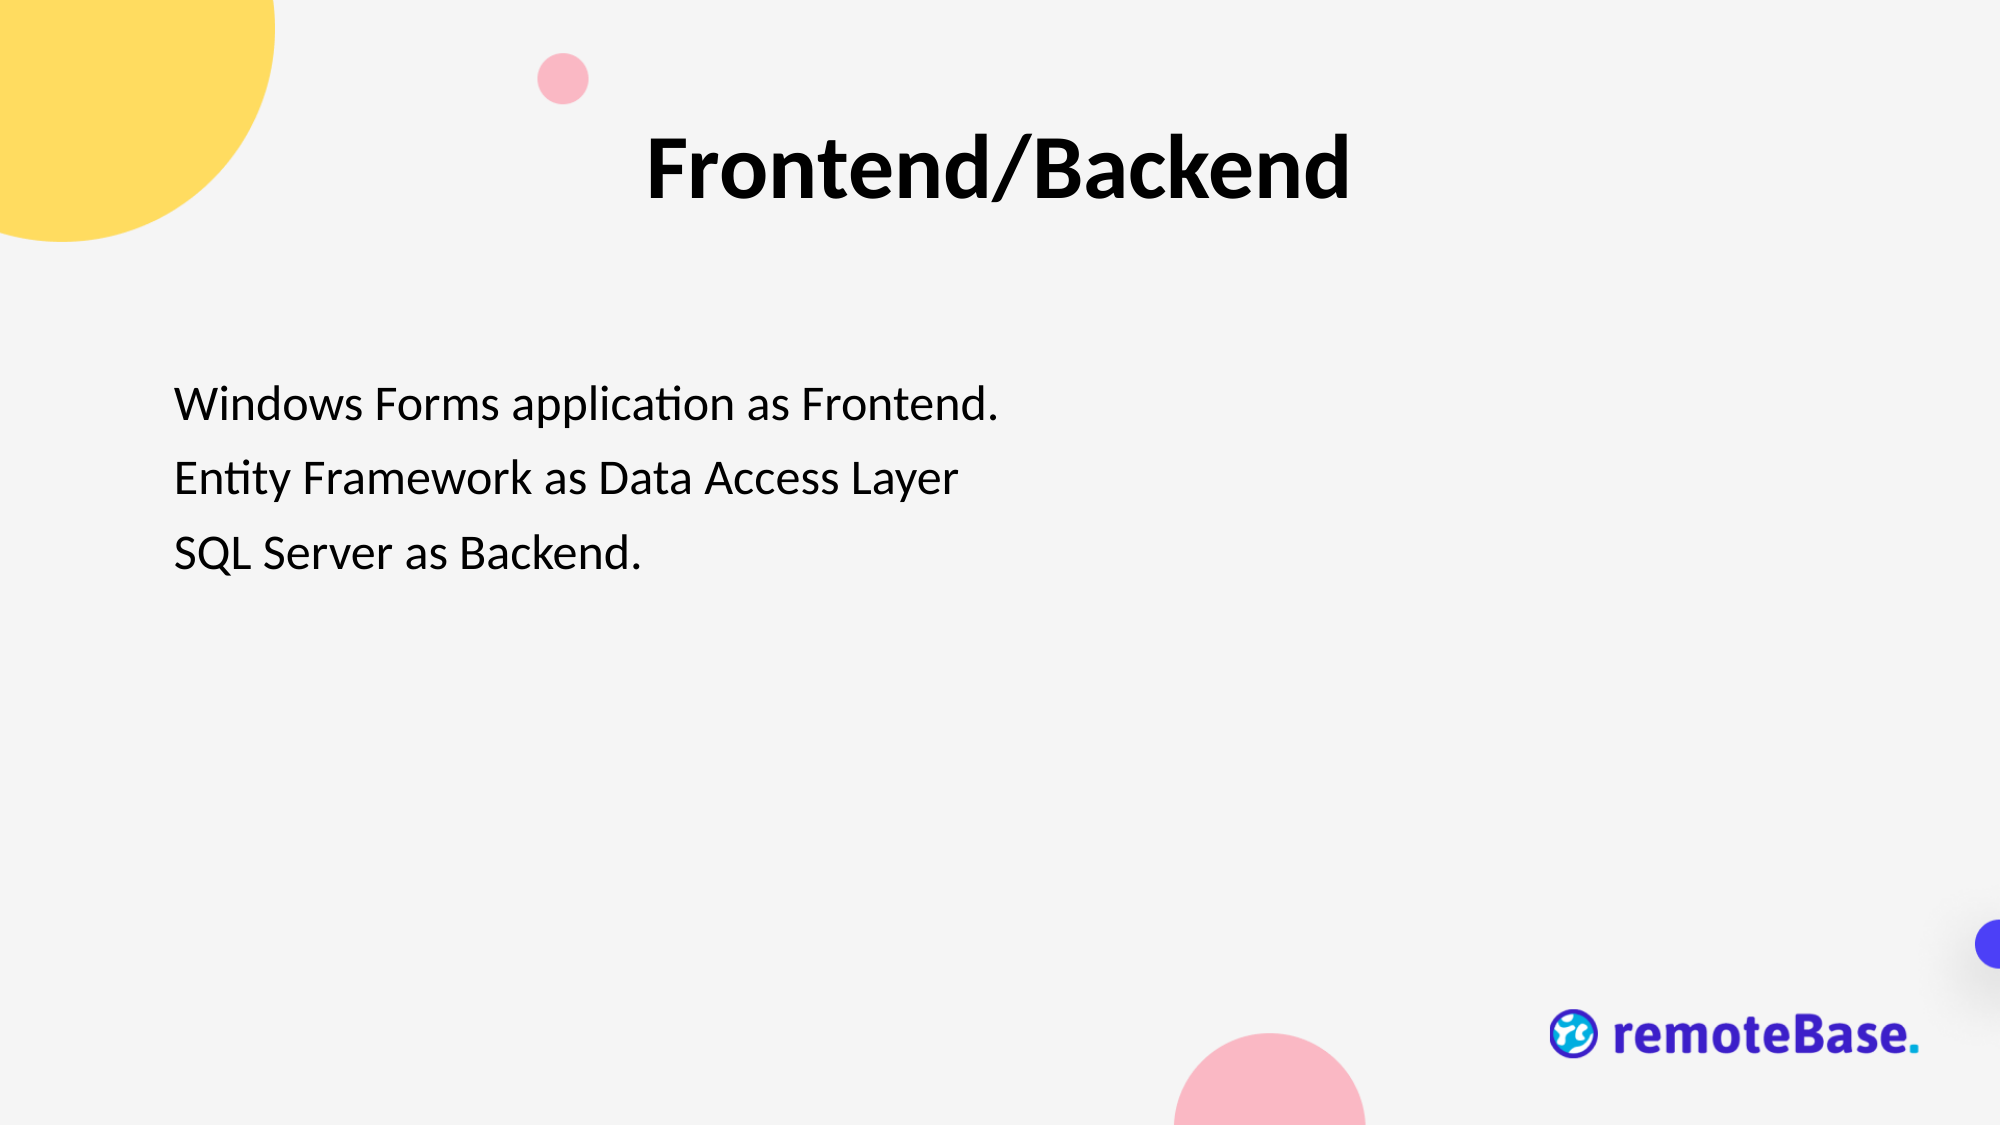

Frontend/Backend
Windows Forms application as Frontend.
Entity Framework as Data Access Layer
SQL Server as Backend.